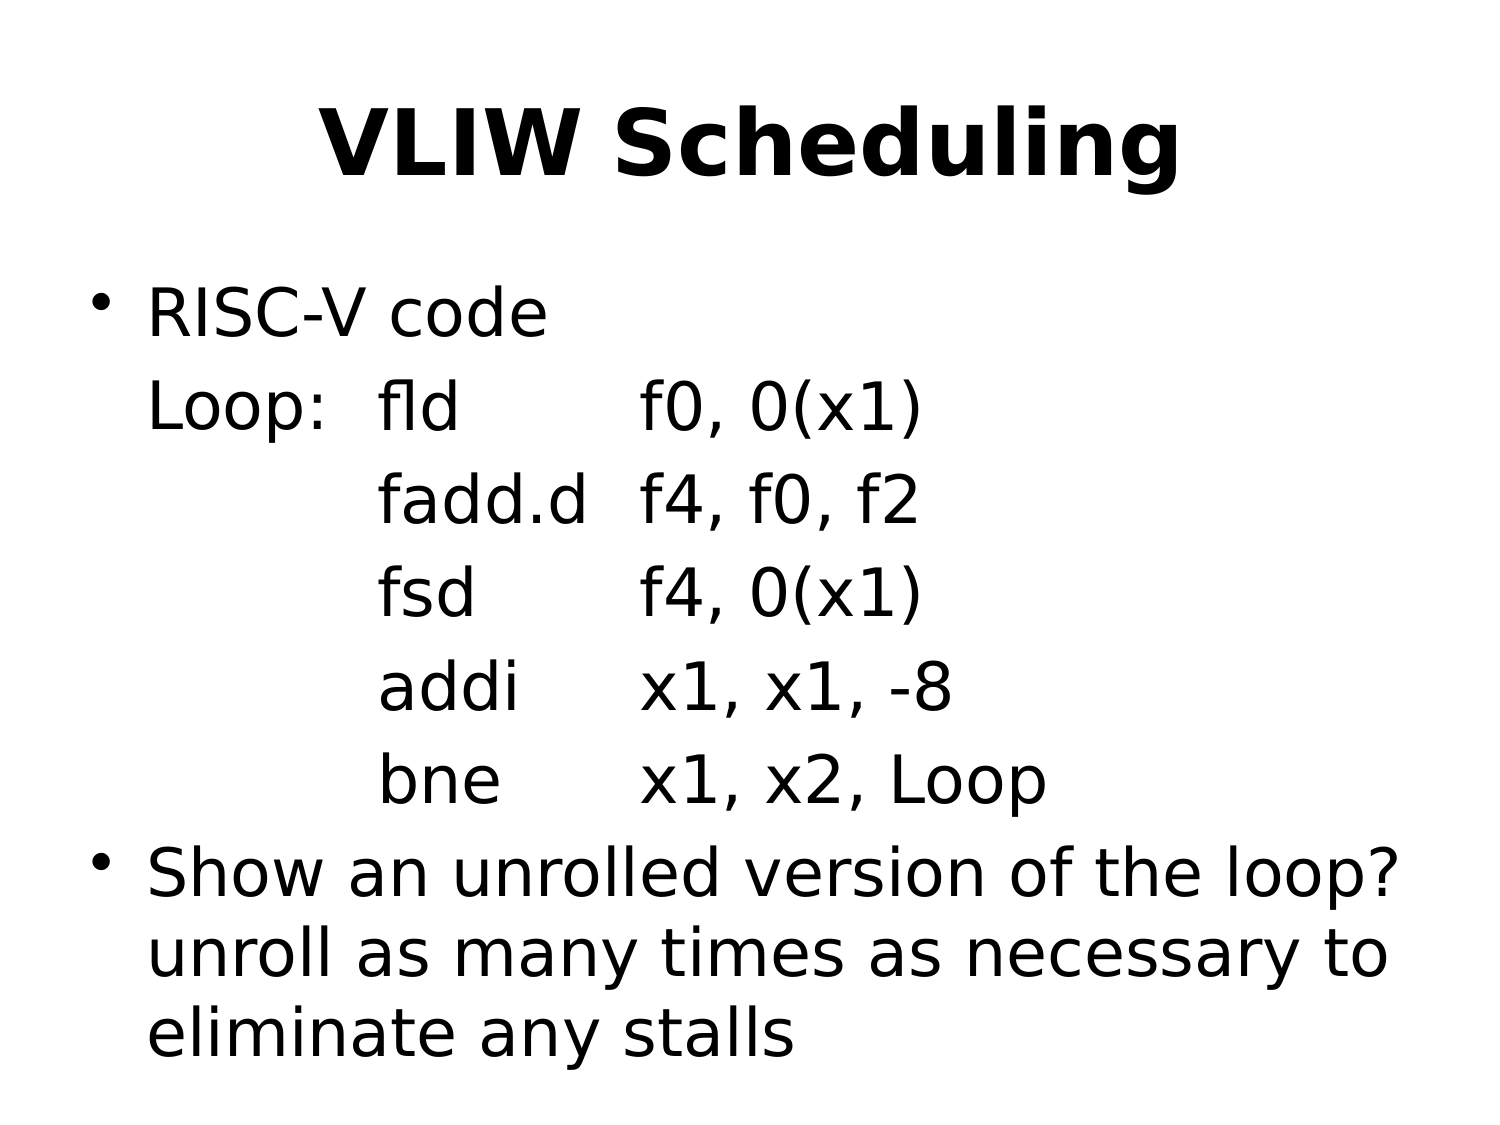

VLIW Scheduling
VLIW
RISC-V code
	Loop:

Show an unrolled version of the loop? unroll as many times as necessary to eliminate any stalls

f0, 0(x1)
f4, f0, f2
f4, 0(x1)
x1, x1, -8
x1, x2, Loop

fld
fadd.d
fsd
addi
bne